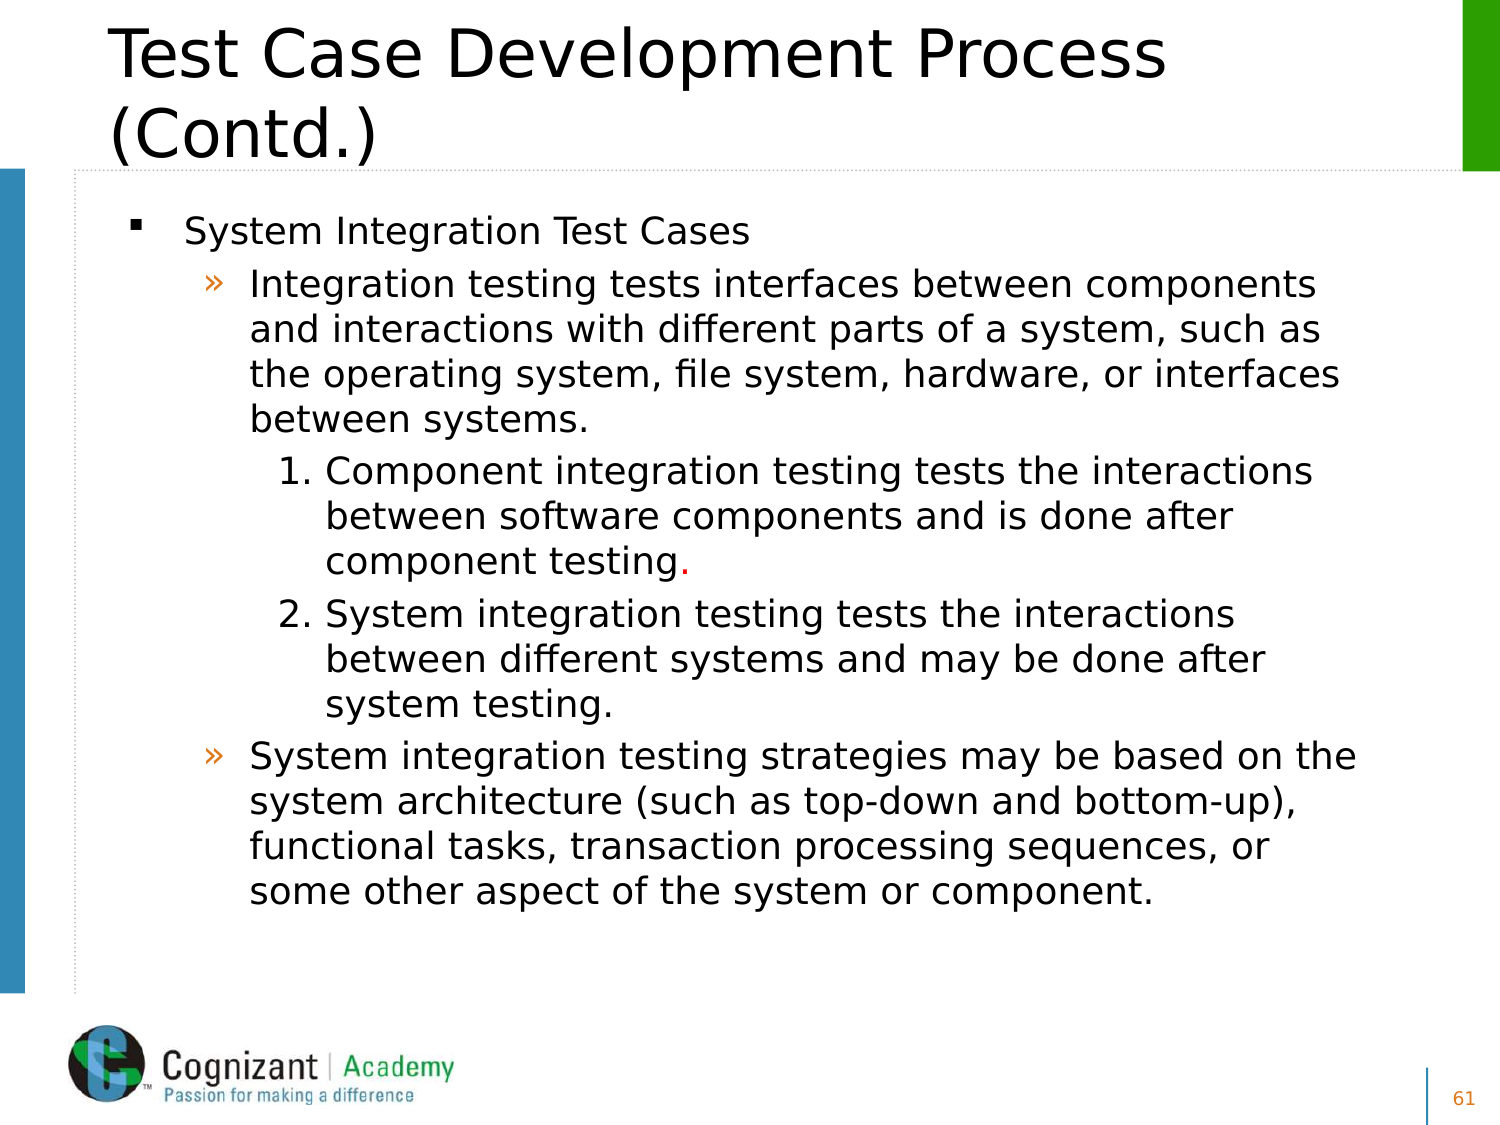

# Test Case Development Process (Contd.)
System Integration Test Cases
Integration testing tests interfaces between components  and interactions with different parts of a system, such as the operating system, file system, hardware, or interfaces between systems.
Component integration testing tests the interactions between software components and is done after component testing.
System integration testing tests the interactions between different systems and may be done after system testing.
System integration testing strategies may be based on the system architecture (such as top-down and bottom-up), functional tasks, transaction processing sequences, or some other aspect of the system or component.

61